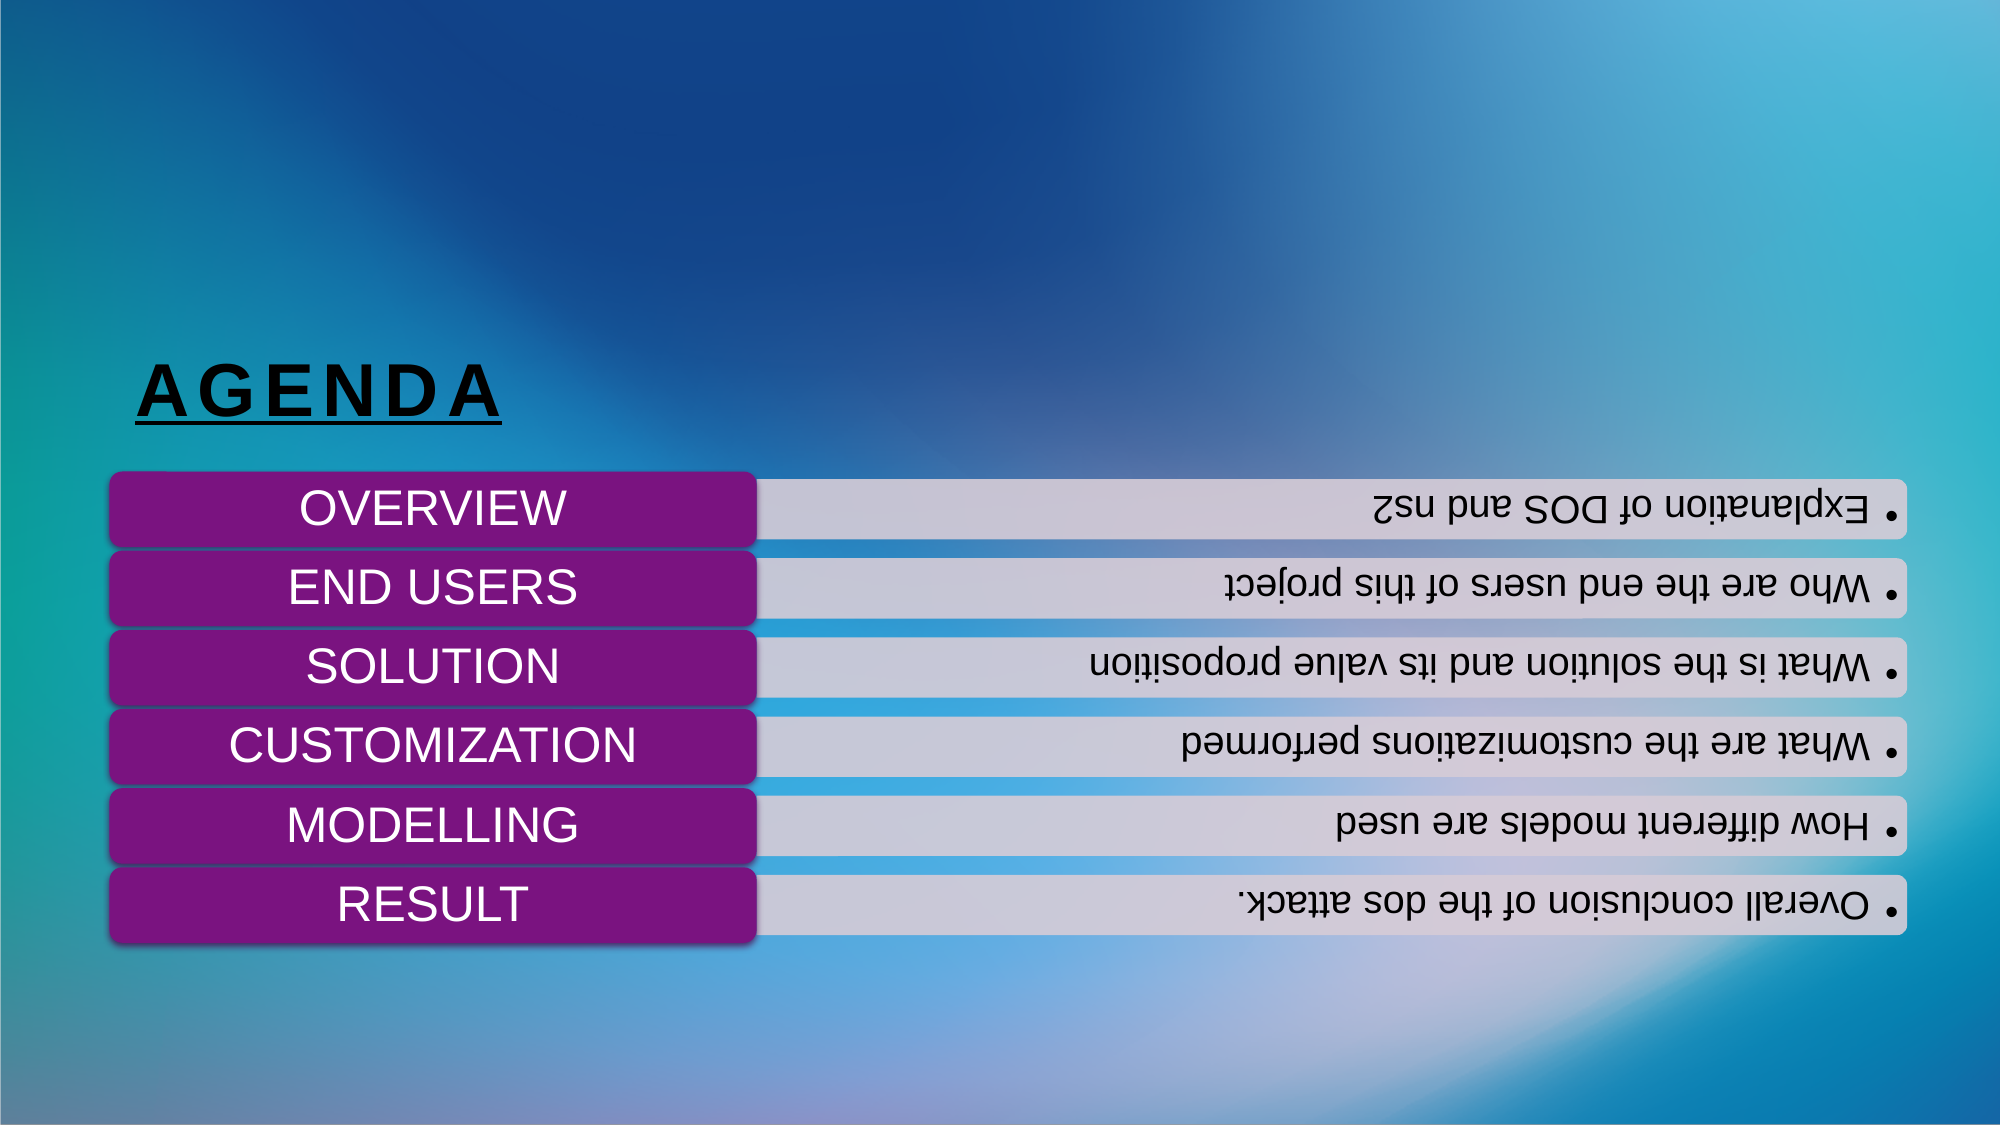

# AGENDA
Explanation of DOS and ns2
OVERVIEW
Who are the end users of this project
END USERS
What is the solution and its value proposition
SOLUTION
What are the customizations performed
CUSTOMIZATION
How different models are used
MODELLING
Overall conclusion of the dos attack.
RESULT